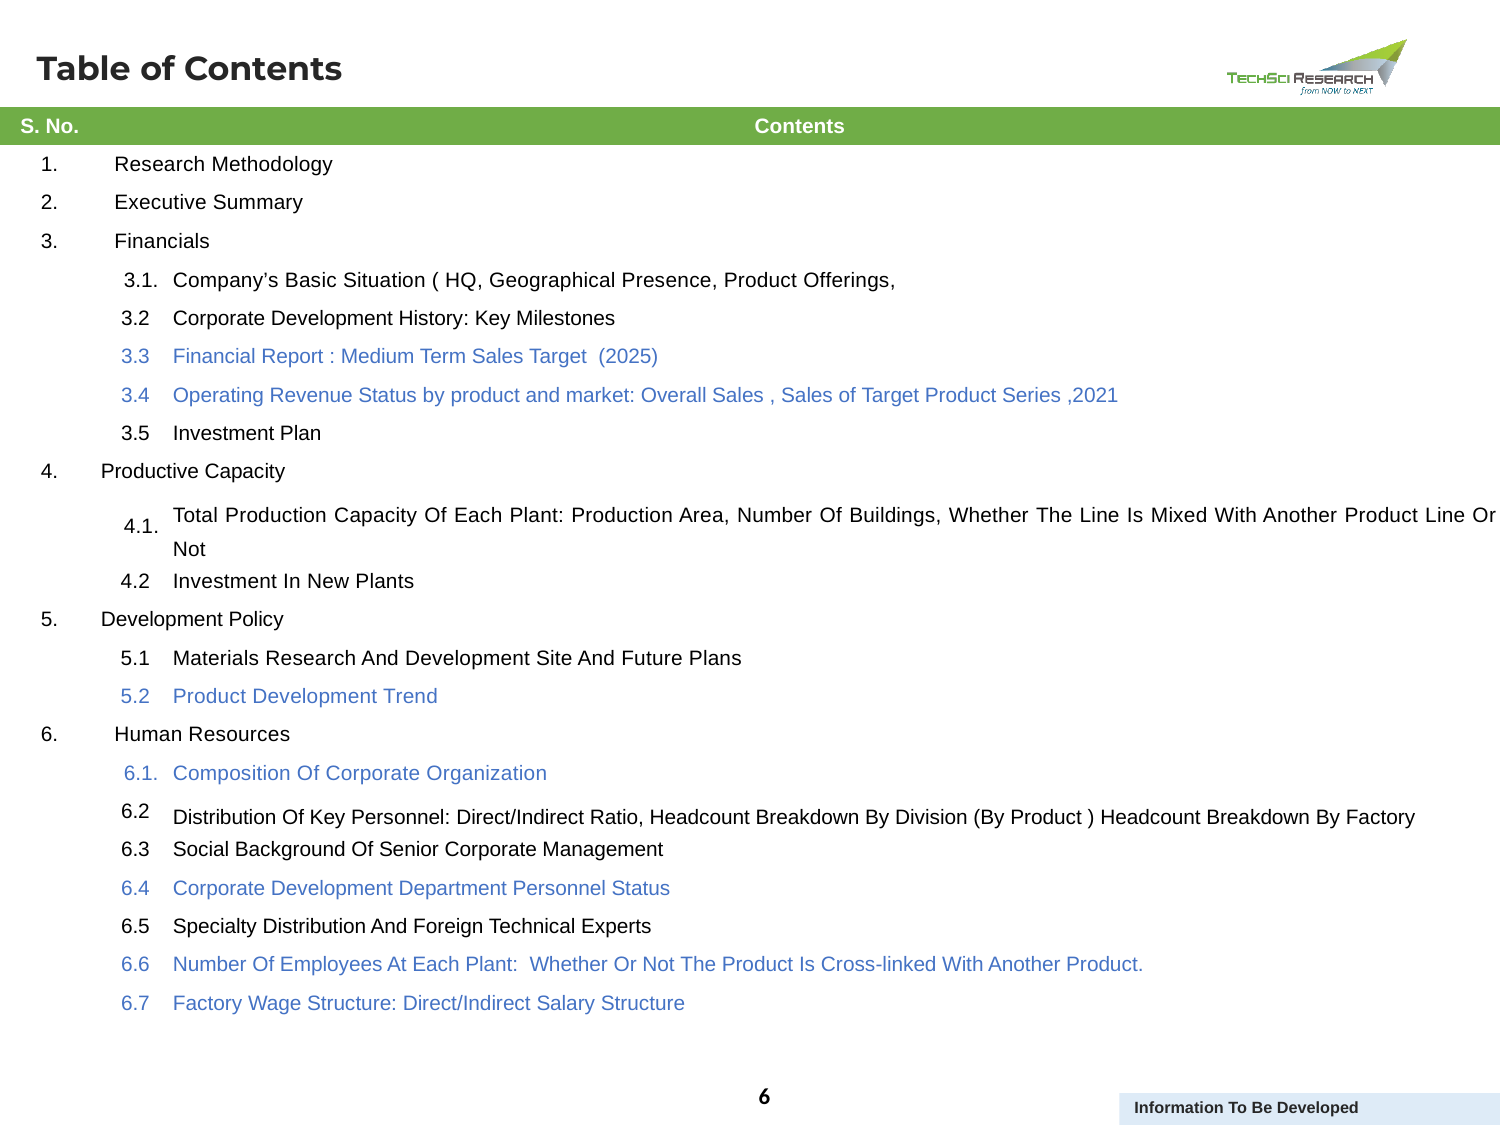

Table of Contents
| S. No. | Contents | Contents |
| --- | --- | --- |
| 1. | Research Methodology | Research Methodology |
| 2. | Executive Summary |  |
| 3. | Financials | Global Electric Steel Market Outlook (2015-2025) |
|  | 3.1. | Company’s Basic Situation ( HQ, Geographical Presence, Product Offerings, |
|  | 3.2 | Corporate Development History: Key Milestones |
|  | 3.3 | Financial Report : Medium Term Sales Target (2025) |
|  | 3.4 | Operating Revenue Status by product and market: Overall Sales , Sales of Target Product Series ,2021 |
|  | 3.5 | Investment Plan |
| 4. | Productive Capacity | . |
|  | 4.1. | Total Production Capacity Of Each Plant: Production Area, Number Of Buildings, Whether The Line Is Mixed With Another Product Line Or Not |
|  | 4.2 | Investment In New Plants |
| 5. | Development Policy | . |
|  | 5.1 | Materials Research And Development Site And Future Plans |
|  | 5.2 | Product Development Trend |
| 6. | Human Resources | Global Electric Steel Market Outlook (2015-2025) |
|  | 6.1. | Composition Of Corporate Organization |
|  | 6.2 | Distribution Of Key Personnel: Direct/Indirect Ratio, Headcount Breakdown By Division (By Product ) Headcount Breakdown By Factory |
|  | 6.3 | Social Background Of Senior Corporate Management |
|  | 6.4 | Corporate Development Department Personnel Status |
|  | 6.5 | Specialty Distribution And Foreign Technical Experts |
|  | 6.6 | Number Of Employees At Each Plant: Whether Or Not The Product Is Cross-linked With Another Product. |
|  | 6.7 | Factory Wage Structure: Direct/Indirect Salary Structure |
Information To Be Developed